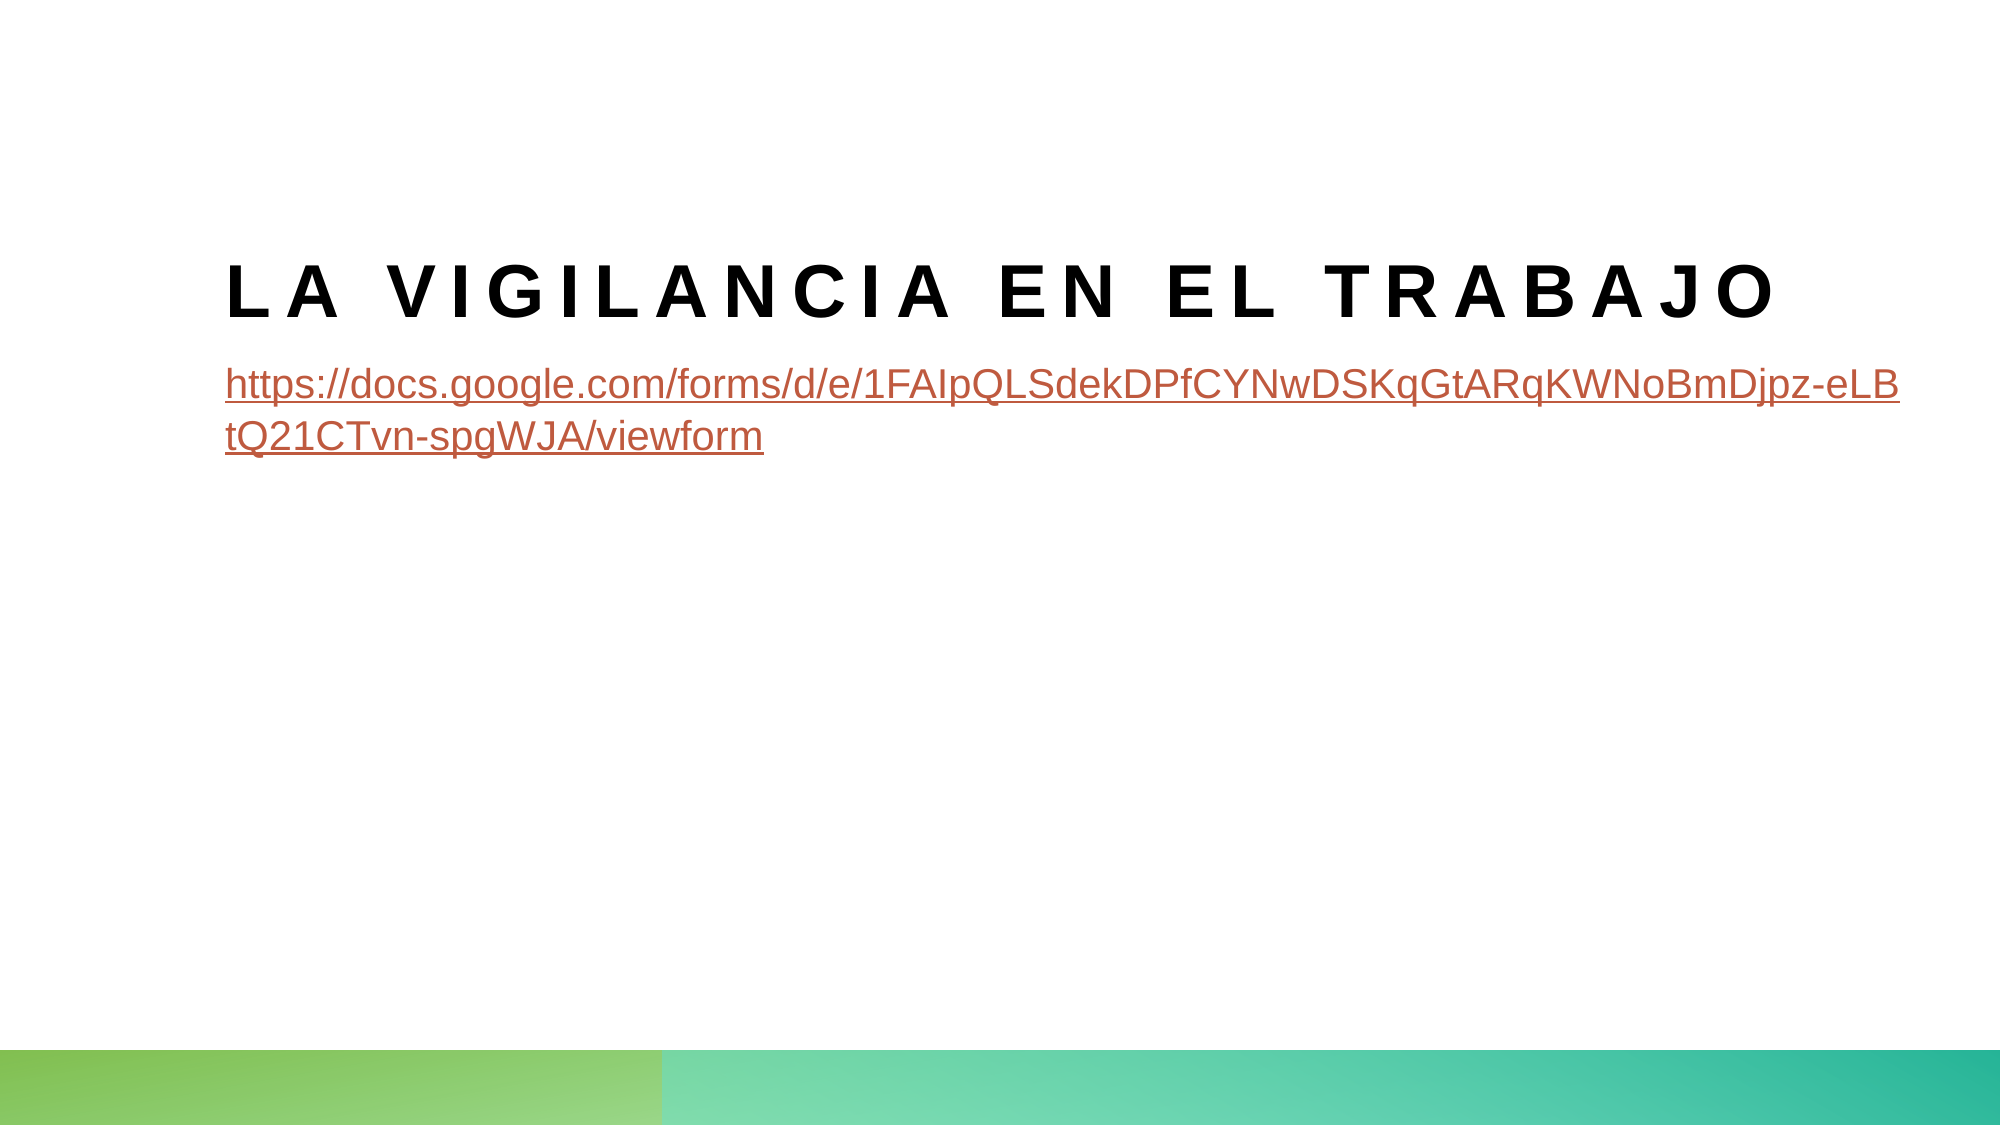

# LA VIGILANCIA EN EL TRABAJO
https://docs.google.com/forms/d/e/1FAIpQLSdekDPfCYNwDSKqGtARqKWNoBmDjpz-eLBtQ21CTvn-spgWJA/viewform